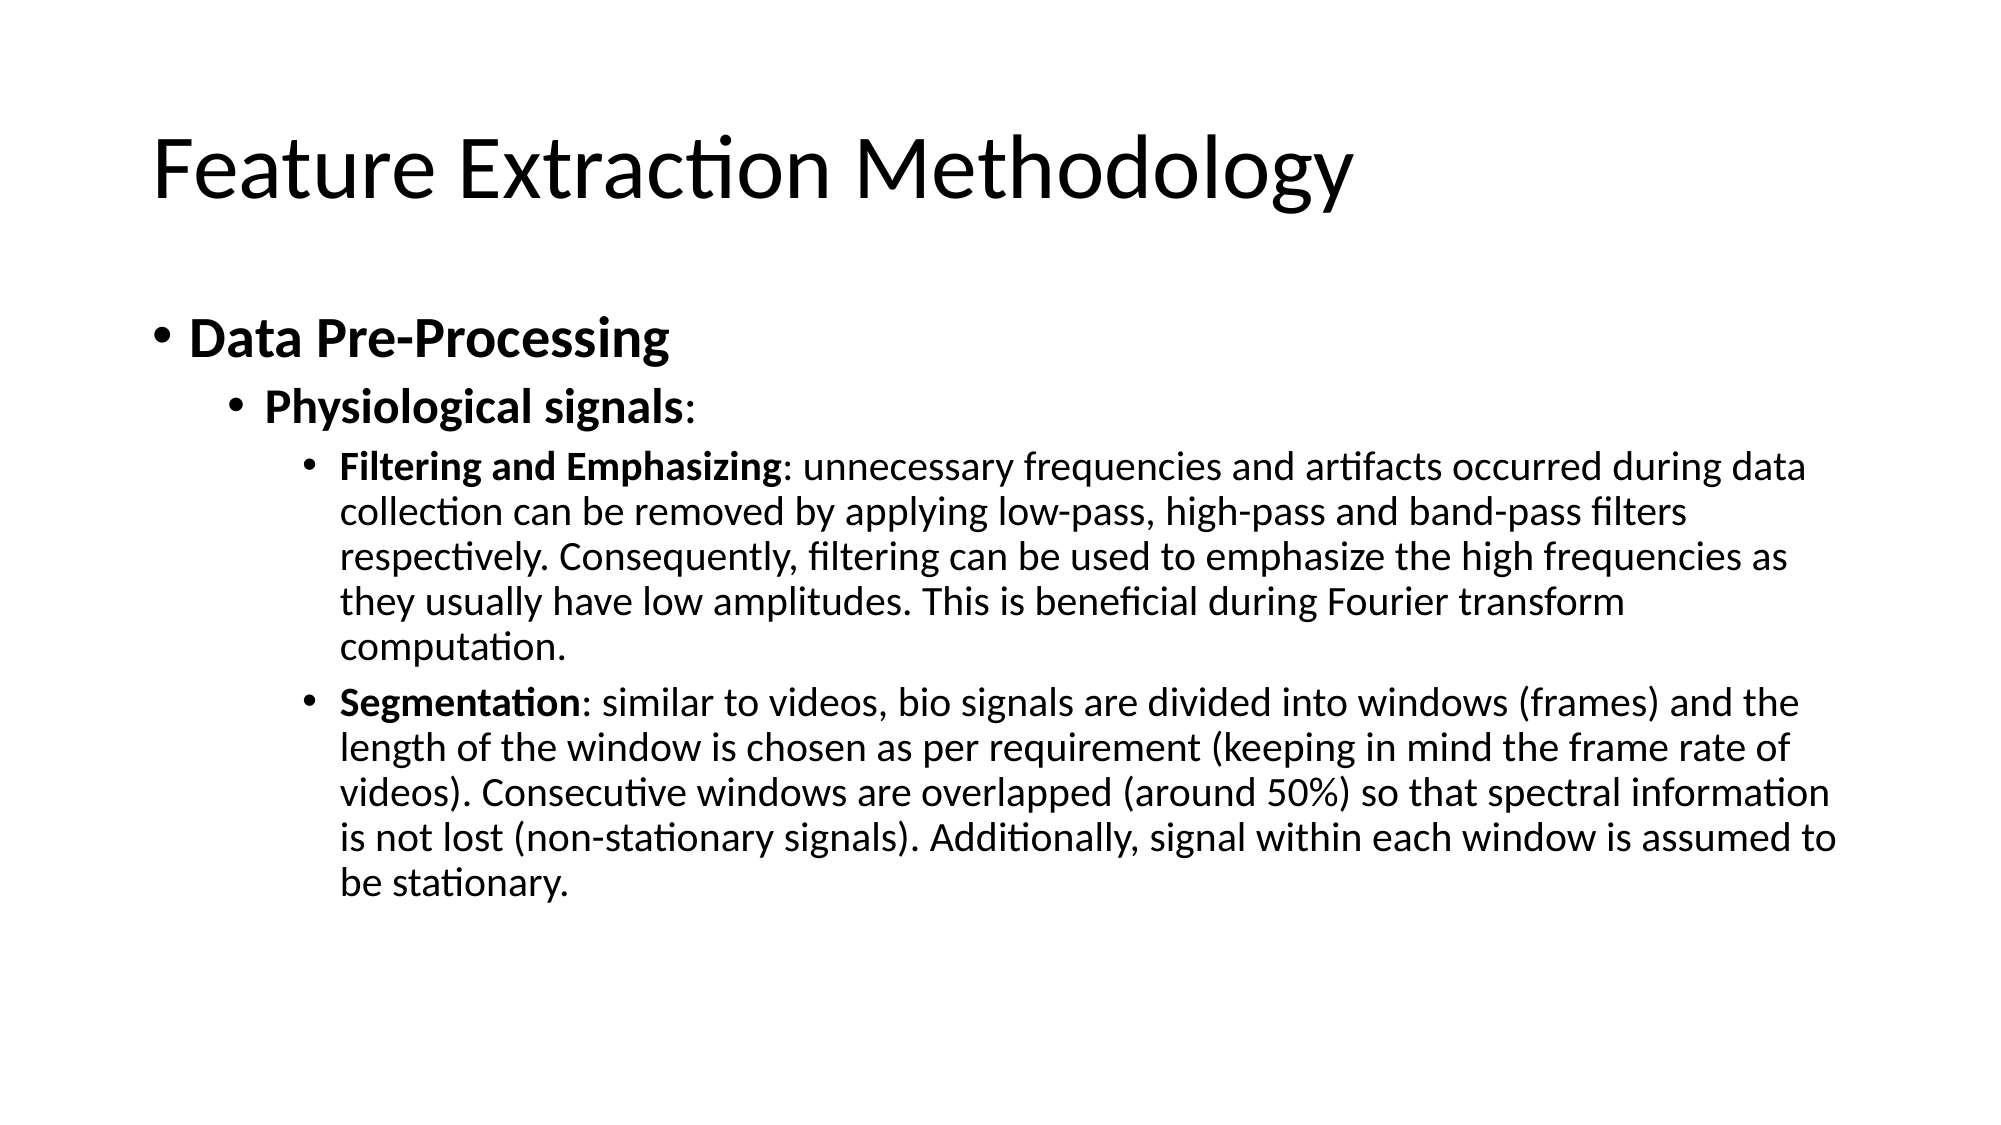

# Feature Extraction Methodology
Data Pre-Processing
Physiological signals:
Filtering and Emphasizing: unnecessary frequencies and artifacts occurred during data collection can be removed by applying low-pass, high-pass and band-pass filters respectively. Consequently, filtering can be used to emphasize the high frequencies as they usually have low amplitudes. This is beneficial during Fourier transform computation.
Segmentation: similar to videos, bio signals are divided into windows (frames) and the length of the window is chosen as per requirement (keeping in mind the frame rate of videos). Consecutive windows are overlapped (around 50%) so that spectral information is not lost (non-stationary signals). Additionally, signal within each window is assumed to be stationary.